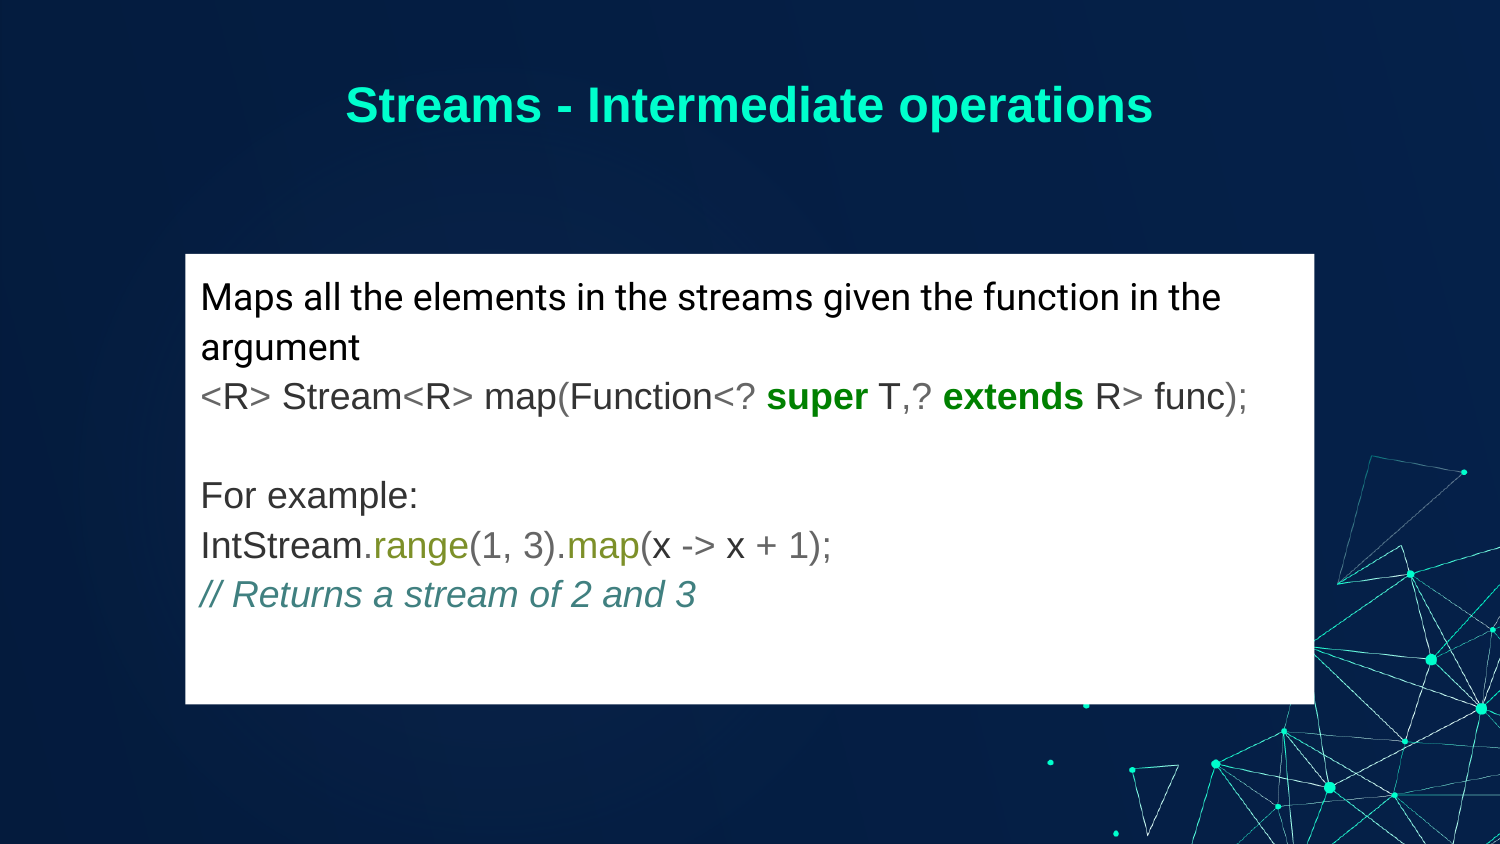

# Streams - Intermediate operations
Maps all the elements in the streams given the function in the argument
<R> Stream<R> map(Function<? super T,? extends R> func);

For example:
IntStream.range(1, 3).map(x -> x + 1);
// Returns a stream of 2 and 3